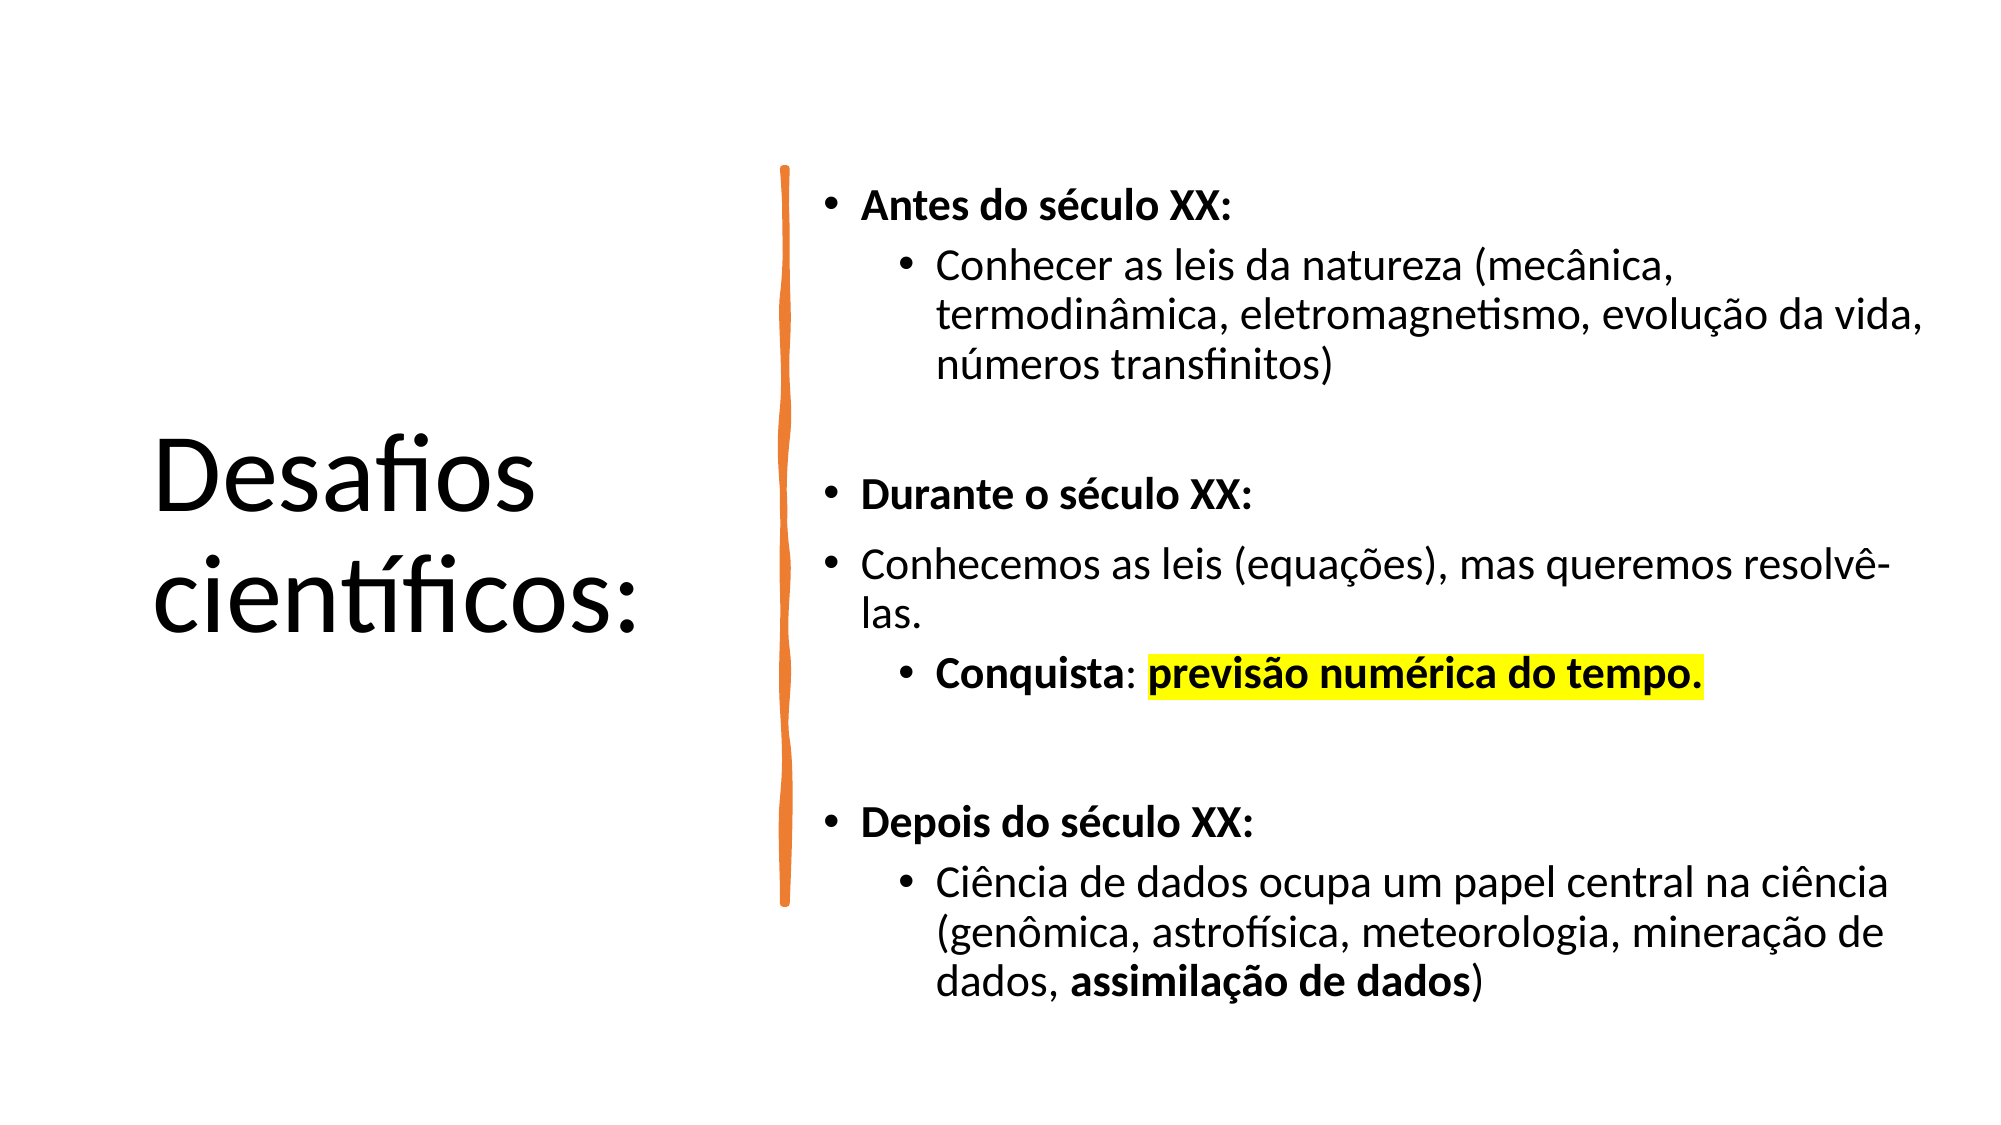

Antes do século XX:
Conhecer as leis da natureza (mecânica, termodinâmica, eletromagnetismo, evolução da vida, números transfinitos)

Durante o século XX:
Conhecemos as leis (equações), mas queremos resolvê-las.
Conquista: previsão numérica do tempo.

Depois do século XX:
Ciência de dados ocupa um papel central na ciência (genômica, astrofísica, meteorologia, mineração de dados, assimilação de dados)
# Desafios científicos: